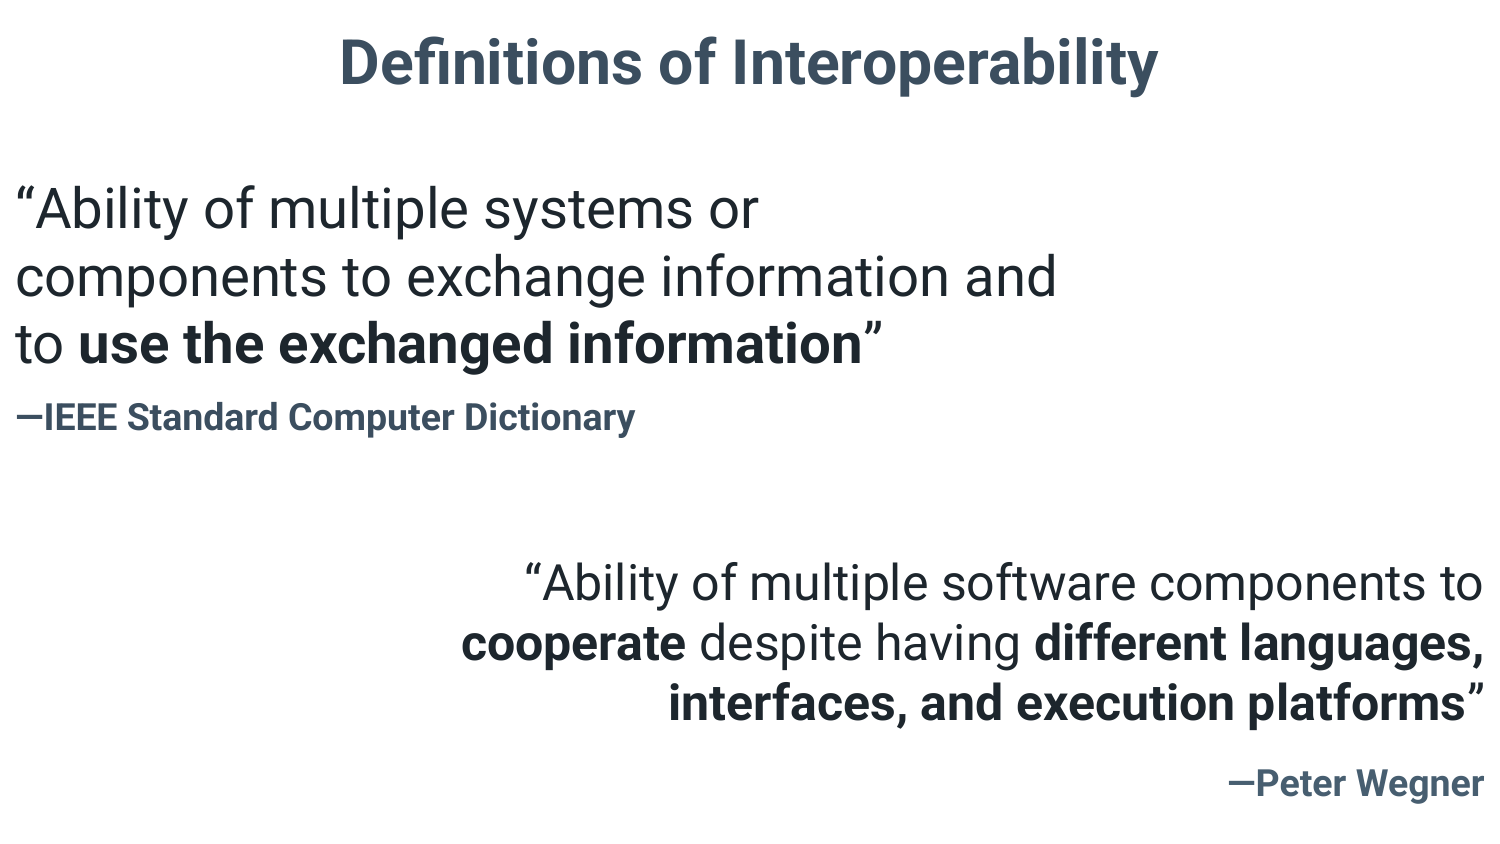

Definitions of Interoperability
“Ability of multiple systems or components to exchange information and to use the exchanged information”
—IEEE Standard Computer Dictionary
“Ability of multiple software components to cooperate despite having different languages, interfaces, and execution platforms”
—Peter Wegner